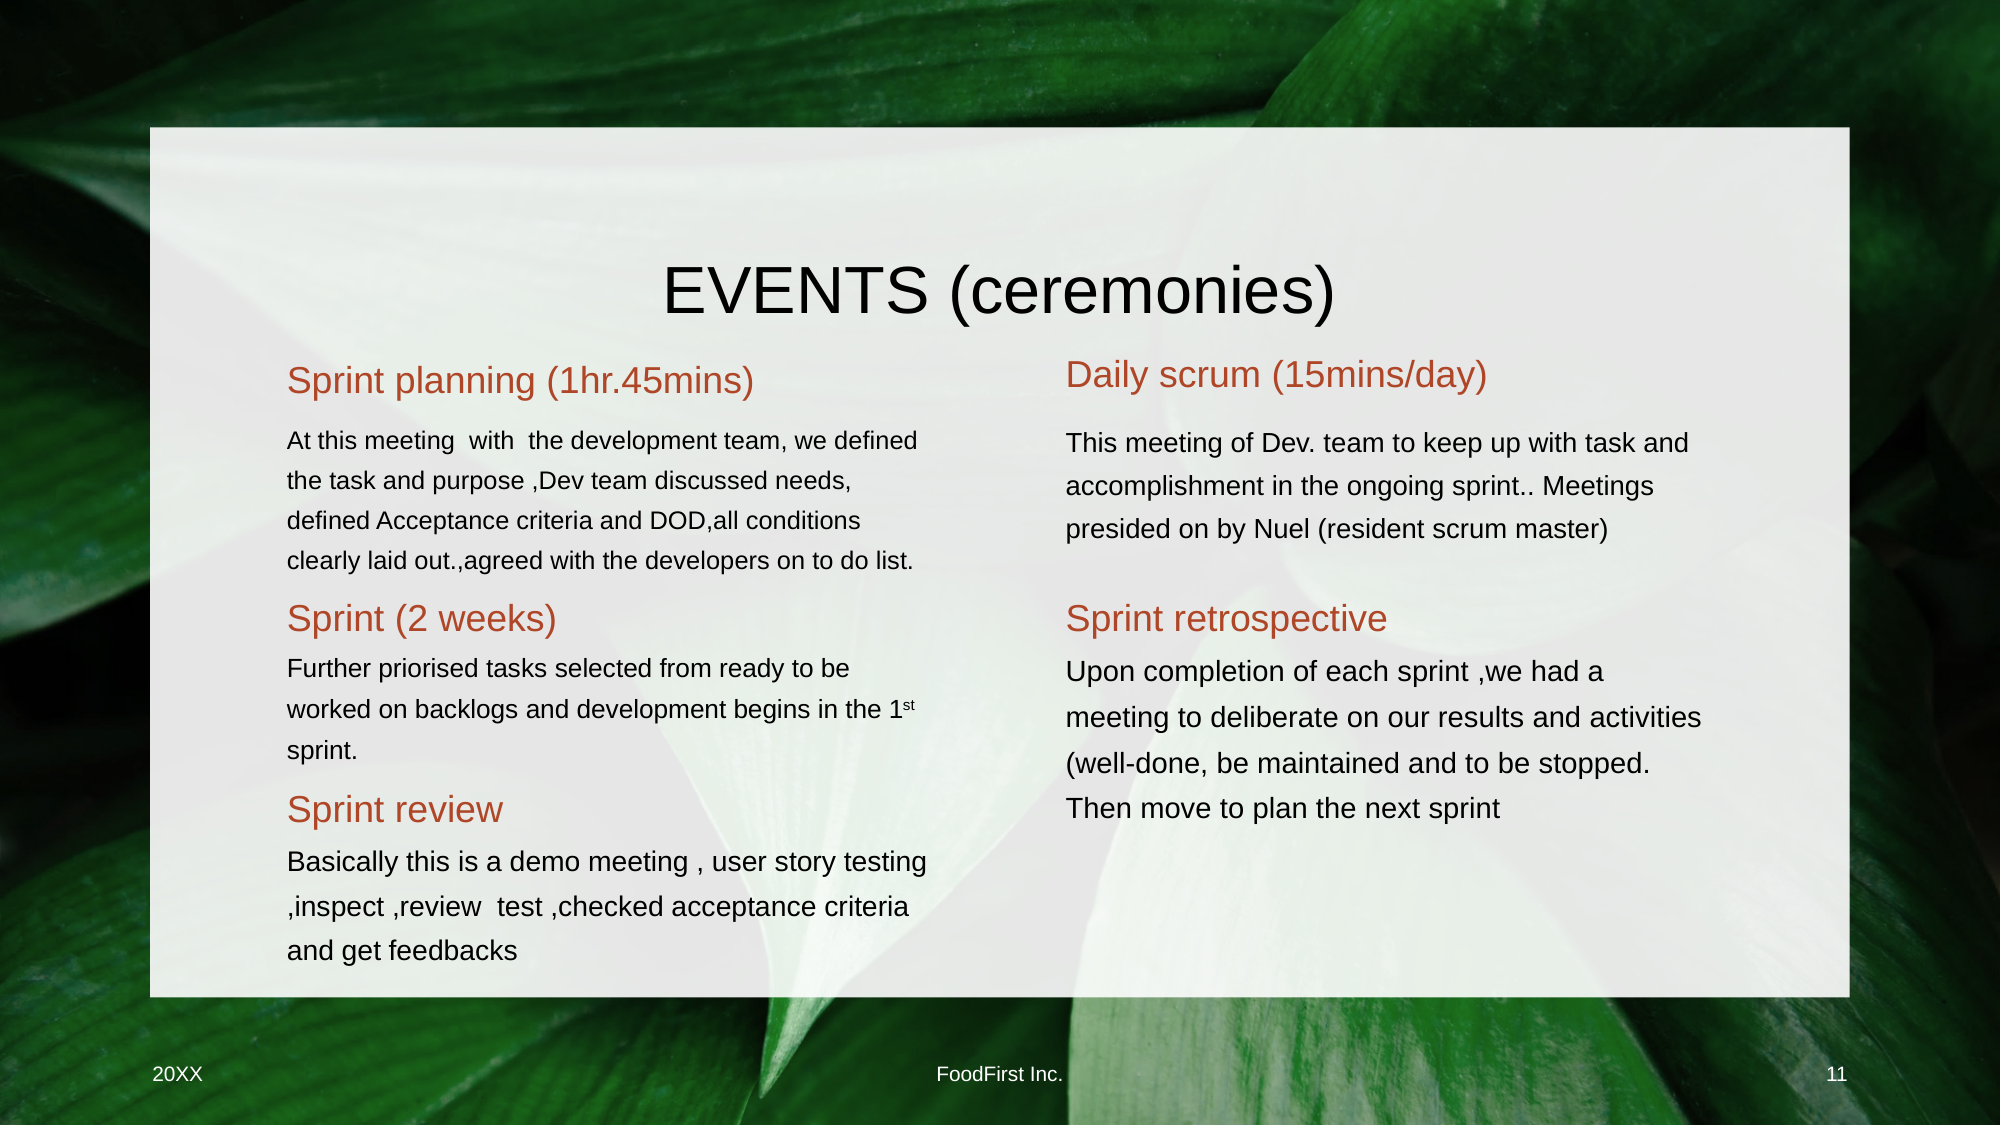

# EVENTS (ceremonies)
Daily scrum (15mins/day)
Sprint planning (1hr.45mins)
This meeting of Dev. team to keep up with task and accomplishment in the ongoing sprint.. Meetings presided on by Nuel (resident scrum master)
At this meeting  with  the development team, we defined the task and purpose ,Dev team discussed needs, defined Acceptance criteria and DOD,all conditions clearly laid out.,agreed with the developers on to do list.
Sprint (2 weeks)
Sprint retrospective
Further priorised tasks selected from ready to be worked on backlogs and development begins in the 1st sprint.
Upon completion of each sprint ,we had a meeting to deliberate on our results and activities (well-done, be maintained and to be stopped. Then move to plan the next sprint
Sprint review
Basically this is a demo meeting , user story testing ,inspect ,review  test ,checked acceptance criteria and get feedbacks
20XX
FoodFirst Inc.
11